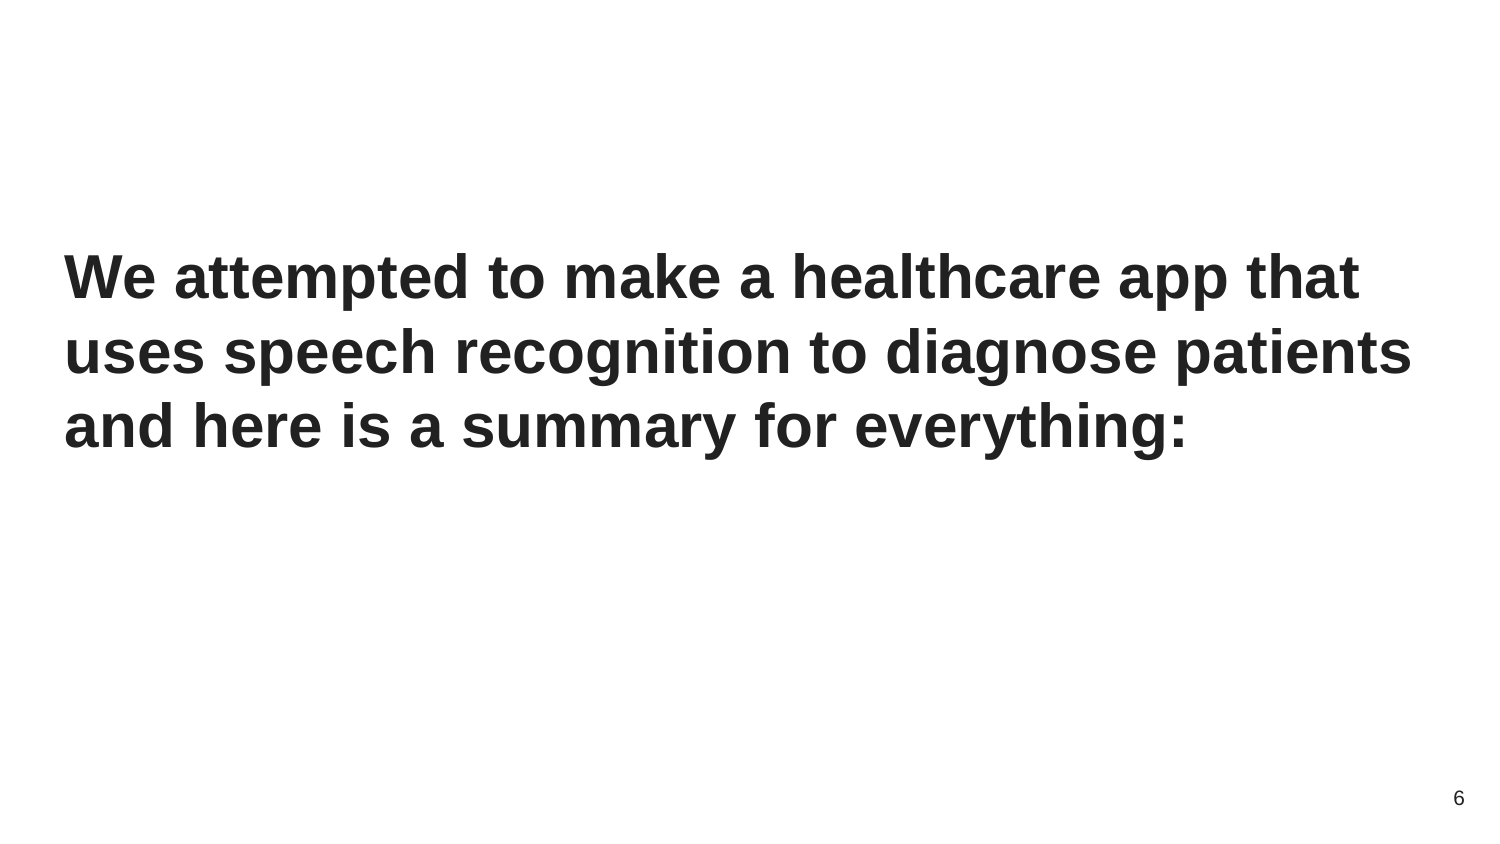

# We attempted to make a healthcare app that uses speech recognition to diagnose patients and here is a summary for everything:
6